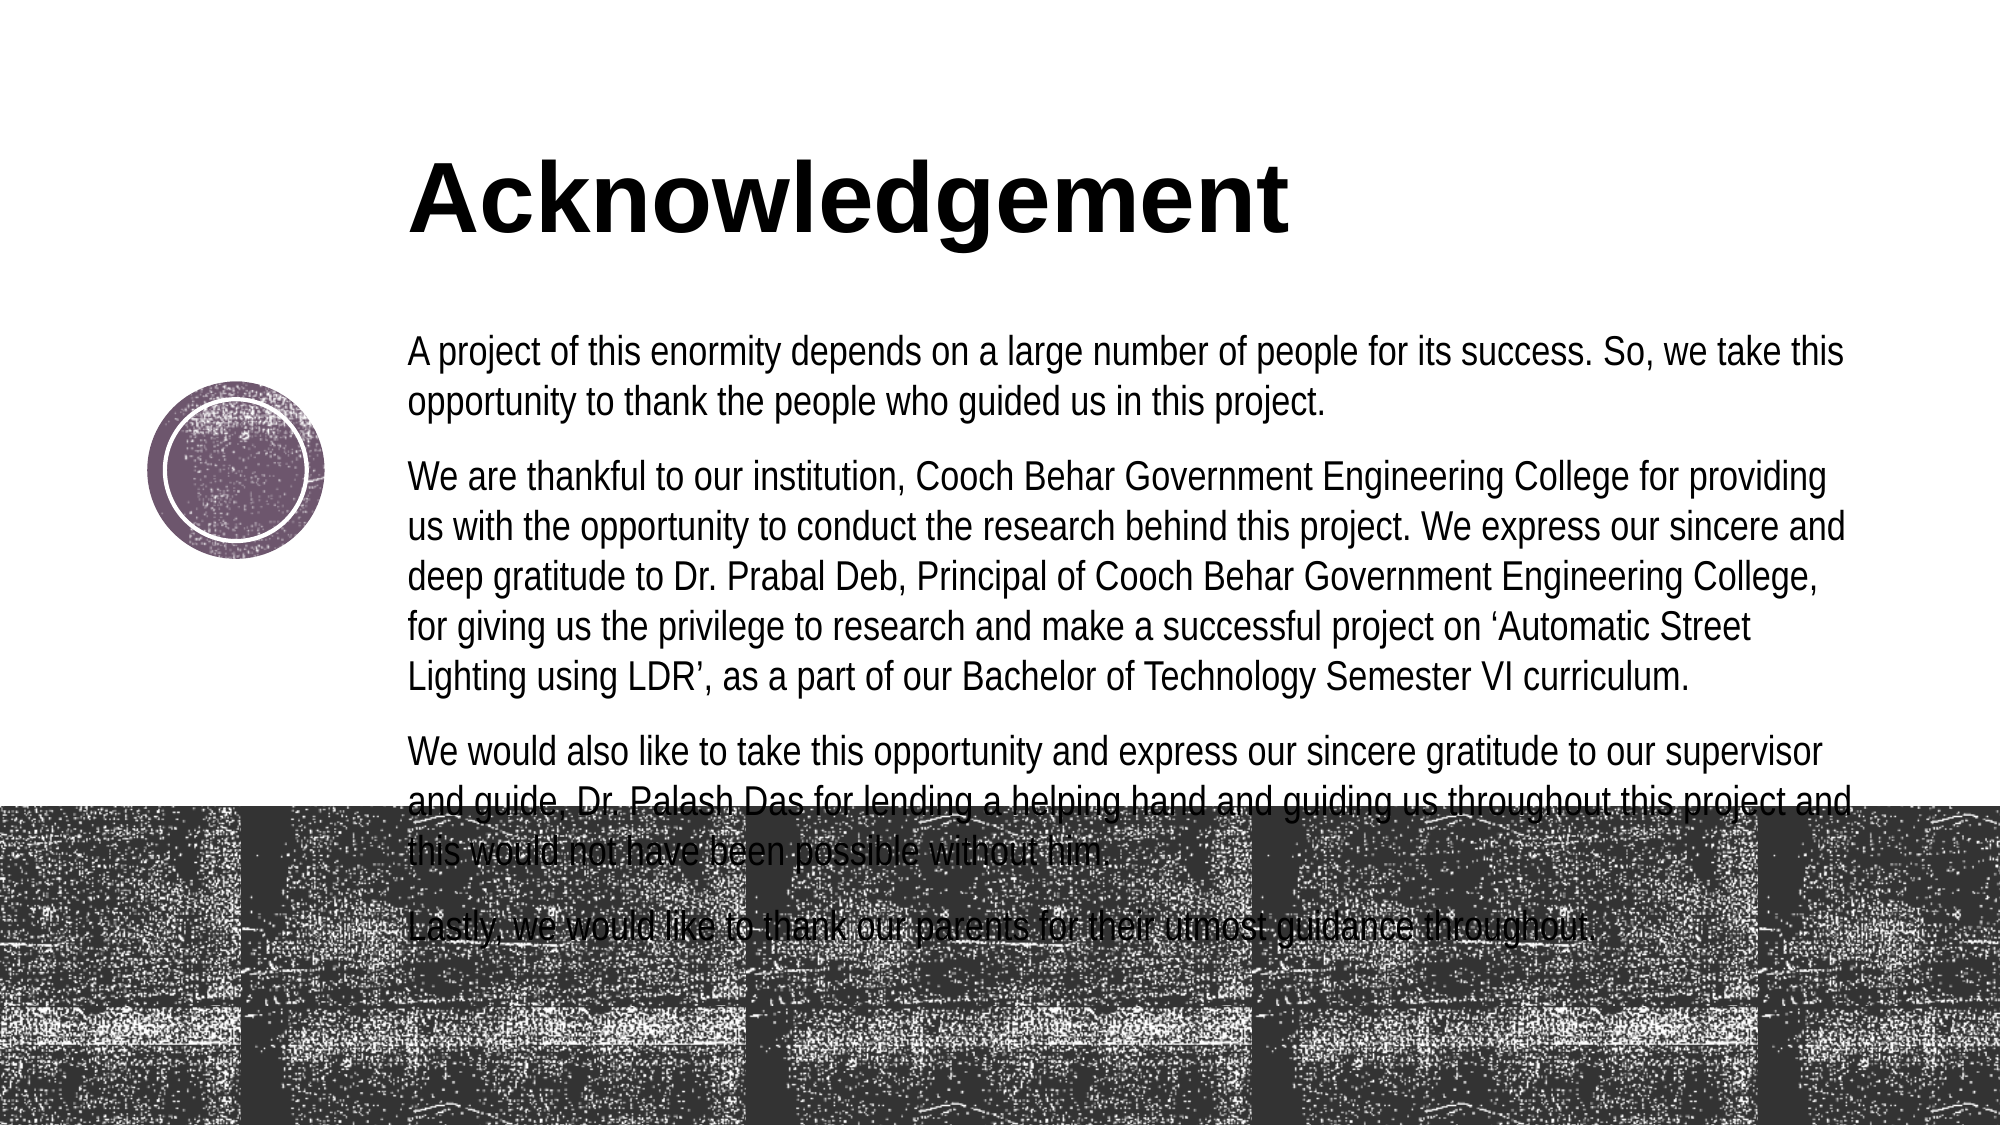

# Acknowledgement
A project of this enormity depends on a large number of people for its success. So, we take this opportunity to thank the people who guided us in this project.
We are thankful to our institution, Cooch Behar Government Engineering College for providing us with the opportunity to conduct the research behind this project. We express our sincere and deep gratitude to Dr. Prabal Deb, Principal of Cooch Behar Government Engineering College, for giving us the privilege to research and make a successful project on ‘Automatic Street Lighting using LDR’, as a part of our Bachelor of Technology Semester VI curriculum.
We would also like to take this opportunity and express our sincere gratitude to our supervisor and guide, Dr. Palash Das for lending a helping hand and guiding us throughout this project and this would not have been possible without him.
Lastly, we would like to thank our parents for their utmost guidance throughout.